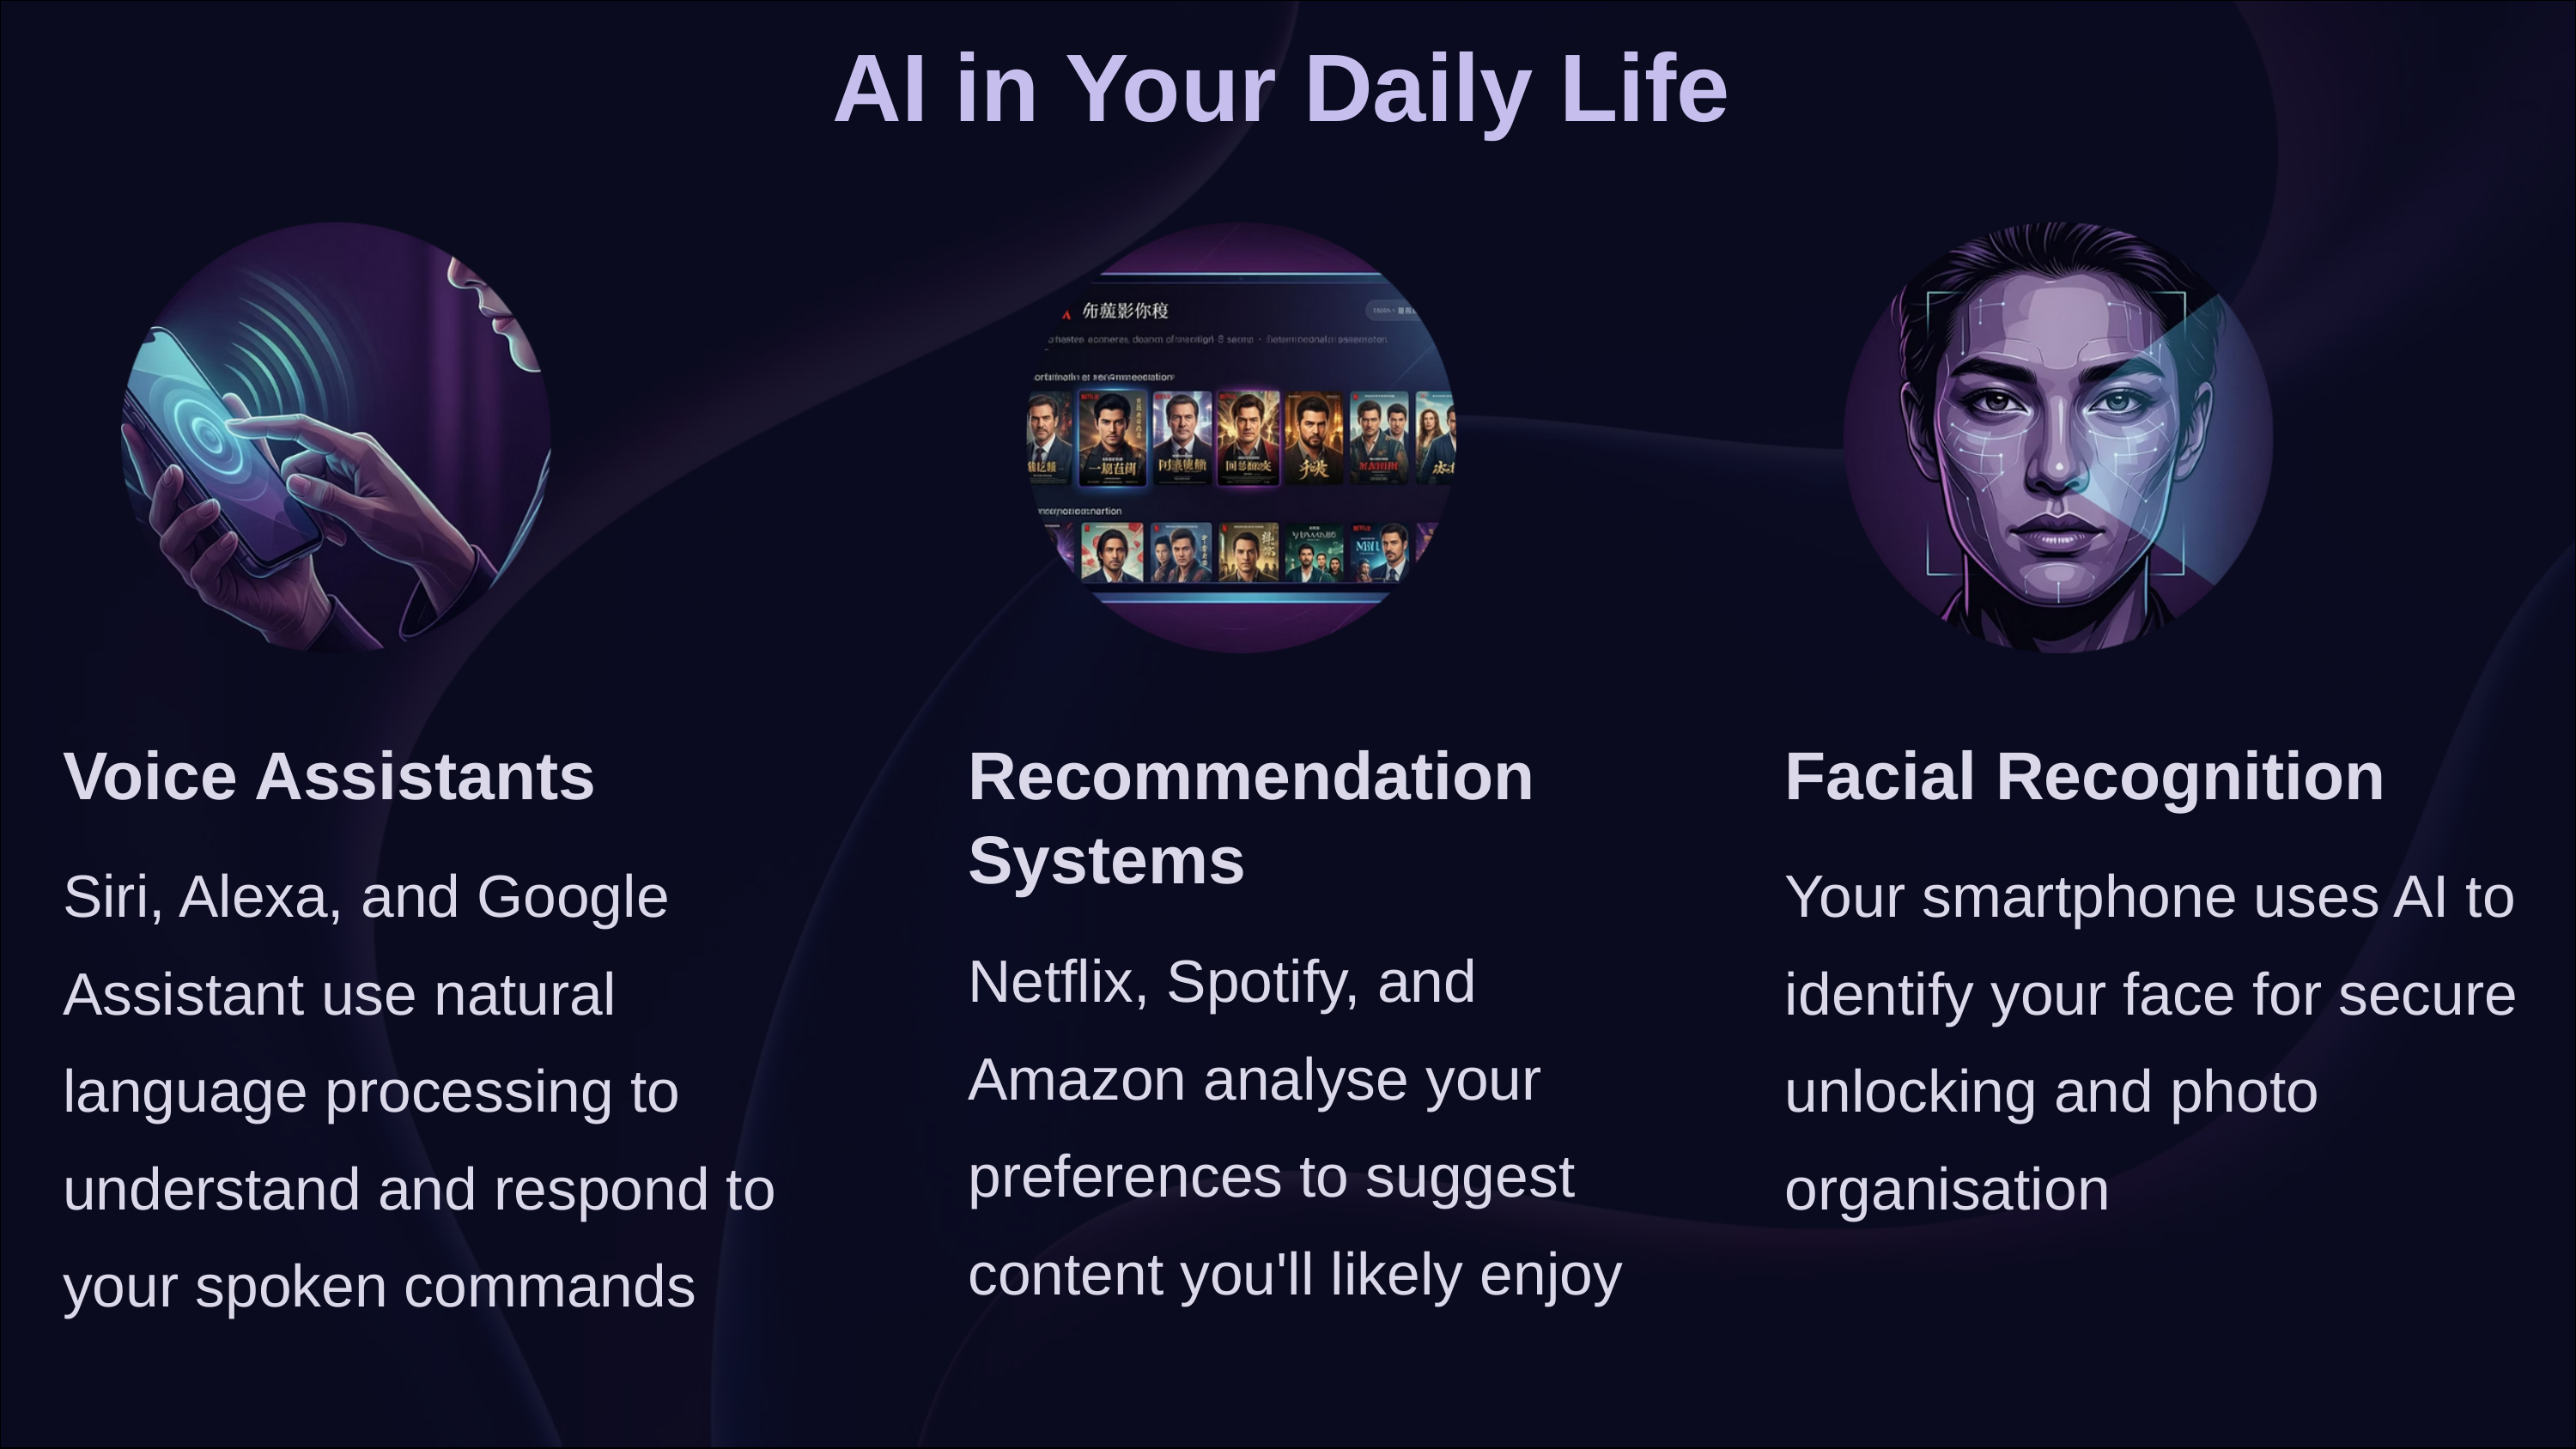

AI in Your Daily Life

Voice Assistants
Recommendation Systems
Facial Recognition
Siri, Alexa, and Google Assistant use natural language processing to understand and respond to your spoken commands
Your smartphone uses AI to identify your face for secure unlocking and photo organisation
Netflix, Spotify, and Amazon analyse your preferences to suggest content you'll likely enjoy